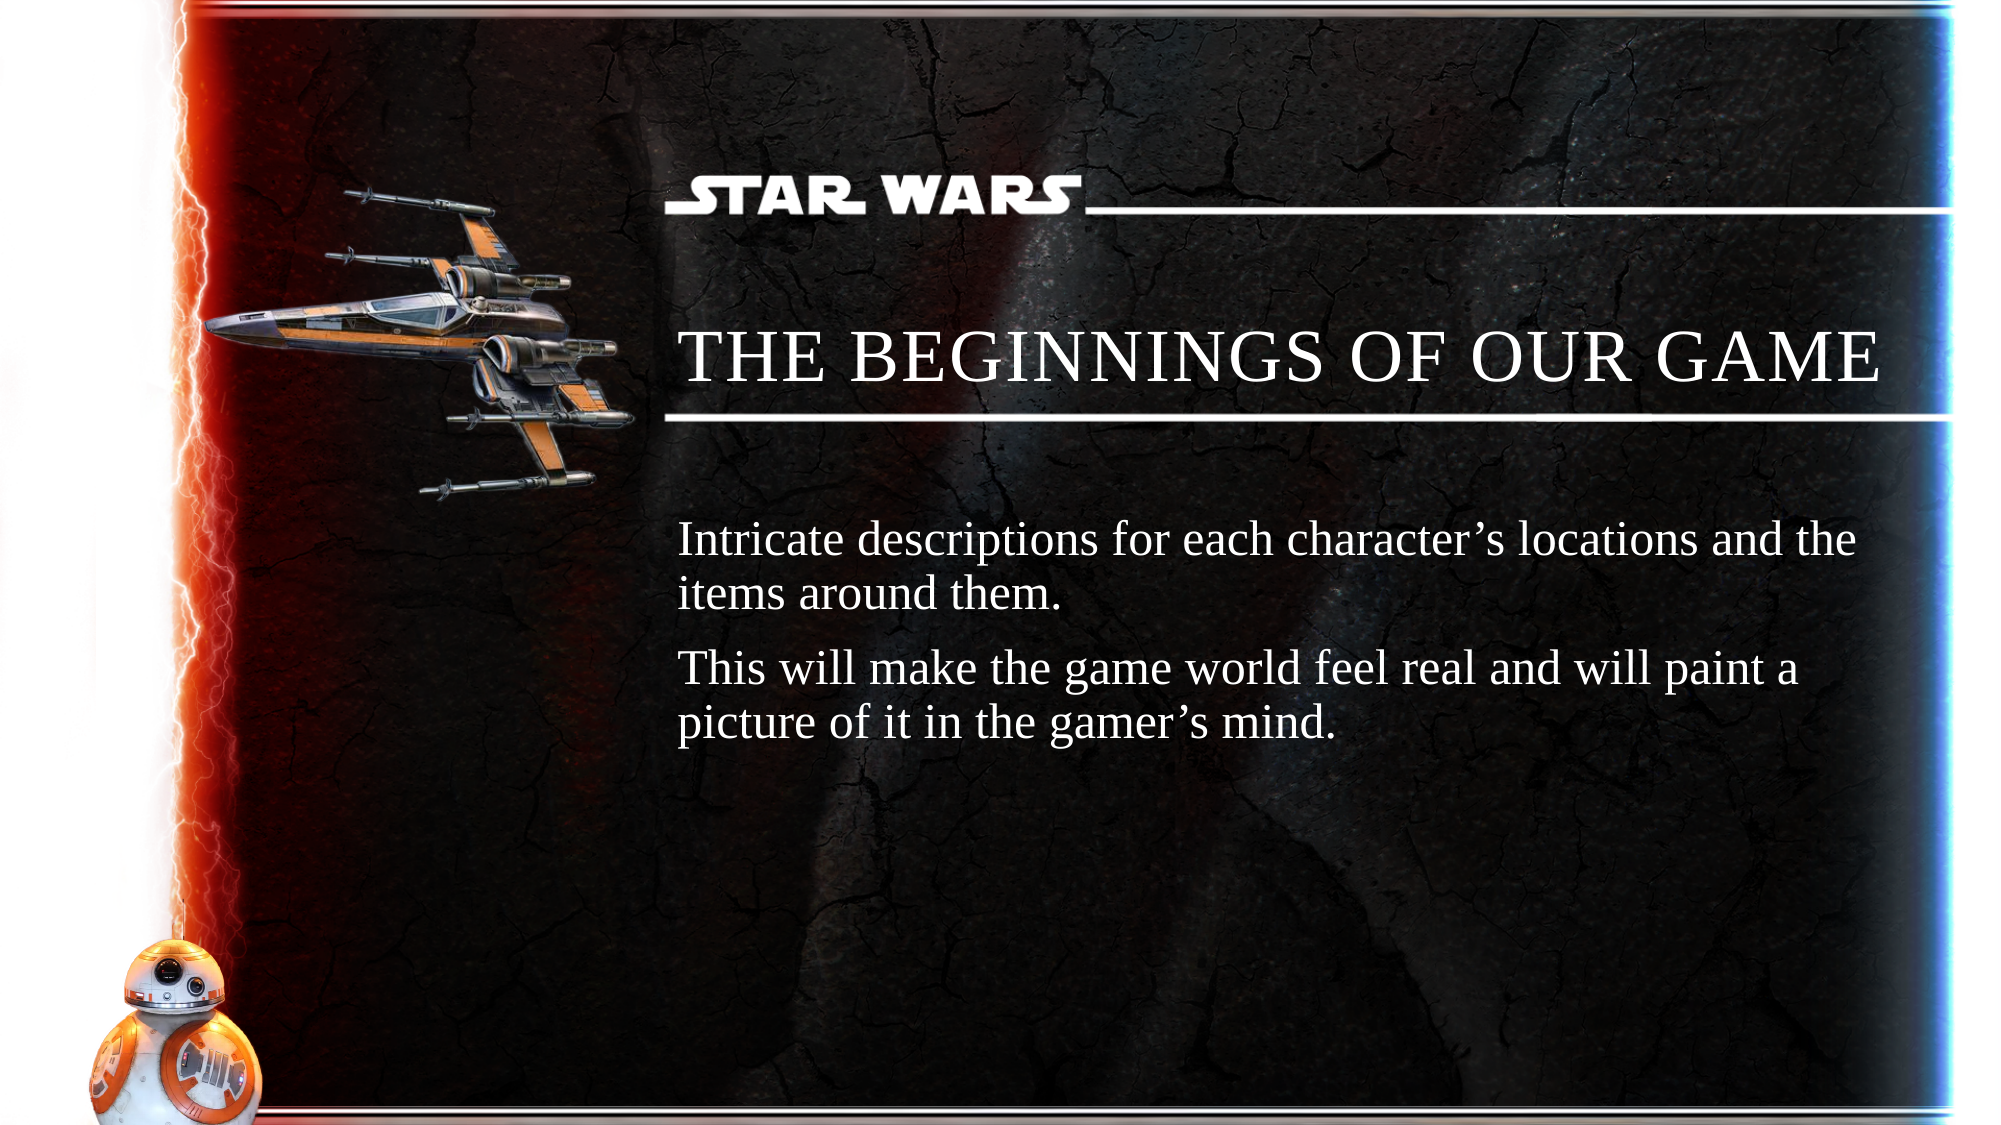

# The beginnings of our game

Intricate descriptions for each character’s locations and the items around them.
This will make the game world feel real and will paint a picture of it in the gamer’s mind.